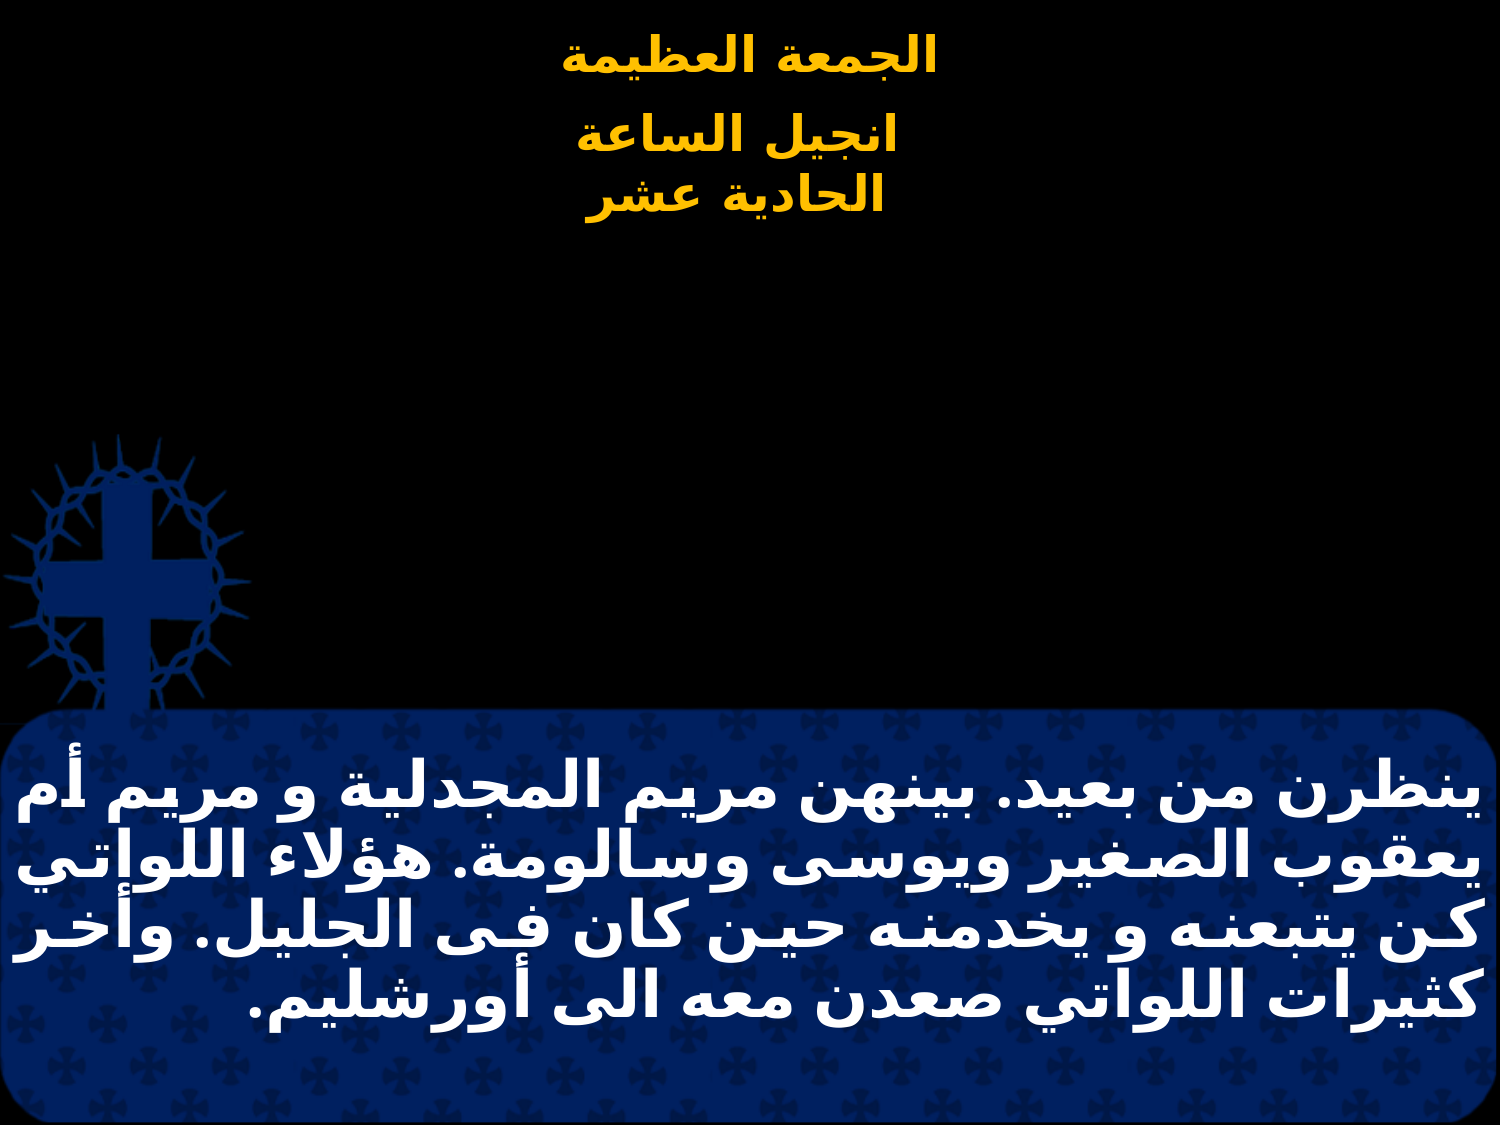

# ينظرن من بعيد. بينهن مريم المجدلية و مريم أم يعقوب الصغير ويوسى وسالومة. هؤلاء اللواتي كن يتبعنه و يخدمنه حين كان فى الجليل. وأخر كثيرات اللواتي صعدن معه الى أورشليم.